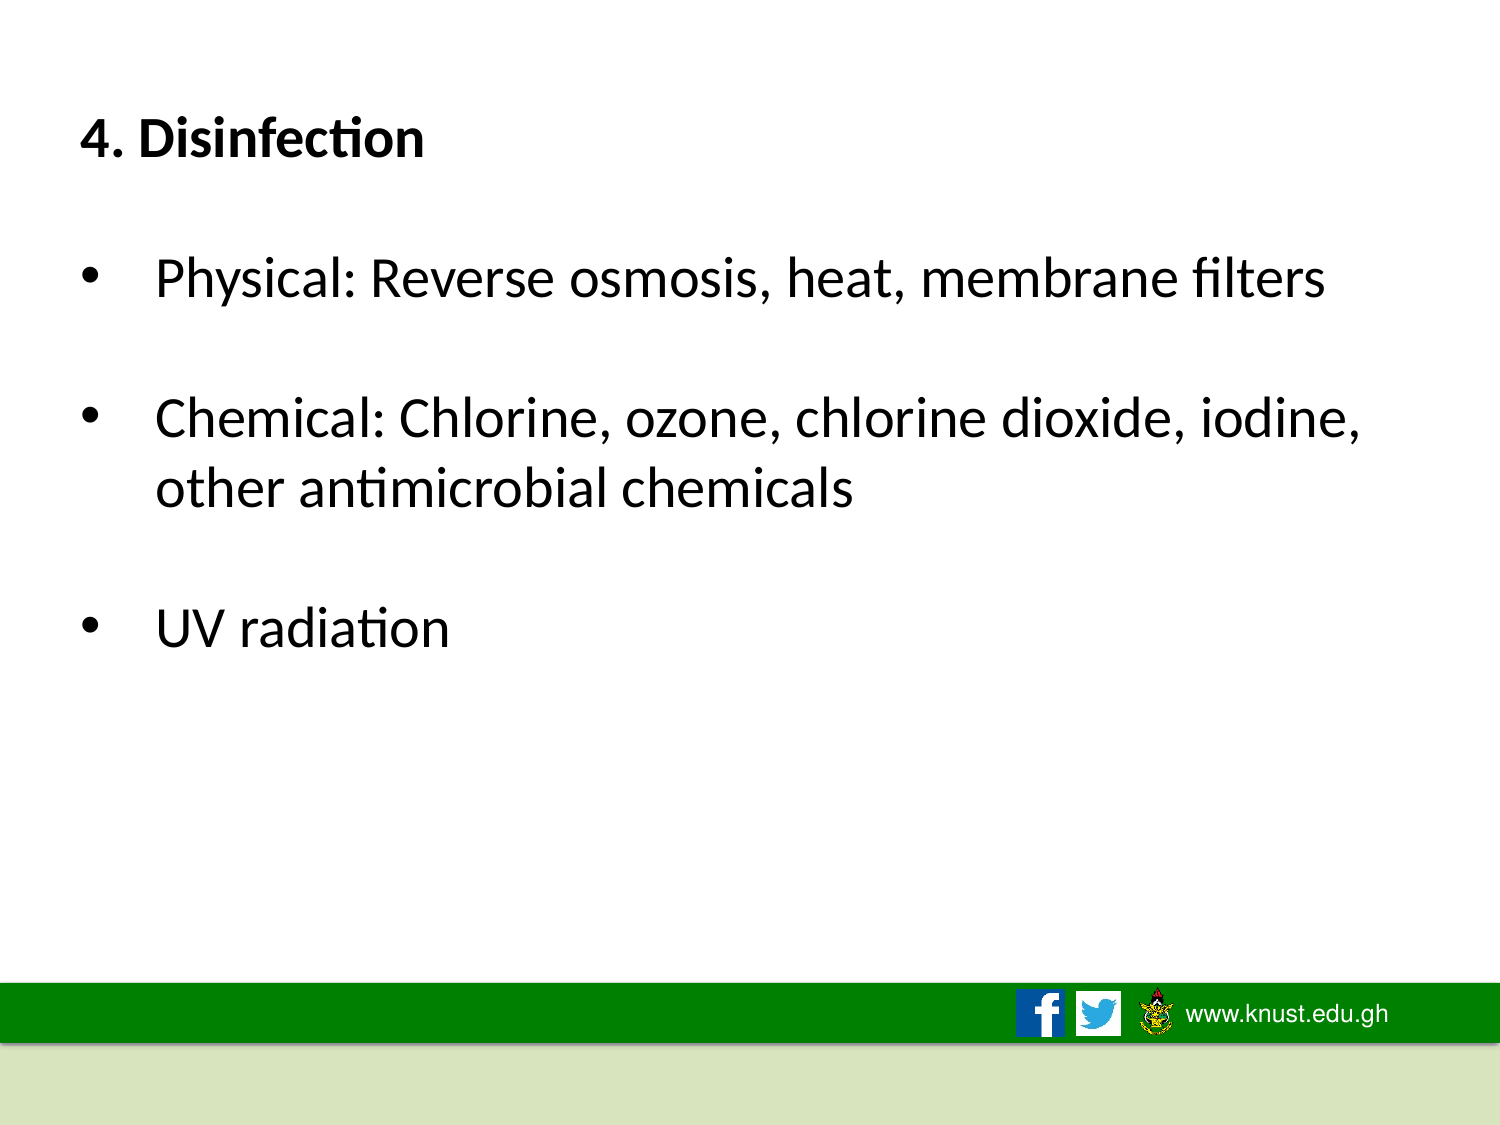

4. Disinfection

Physical: Reverse osmosis, heat, membrane filters

Chemical: Chlorine, ozone, chlorine dioxide, iodine, other antimicrobial chemicals

UV radiation

2019/2020